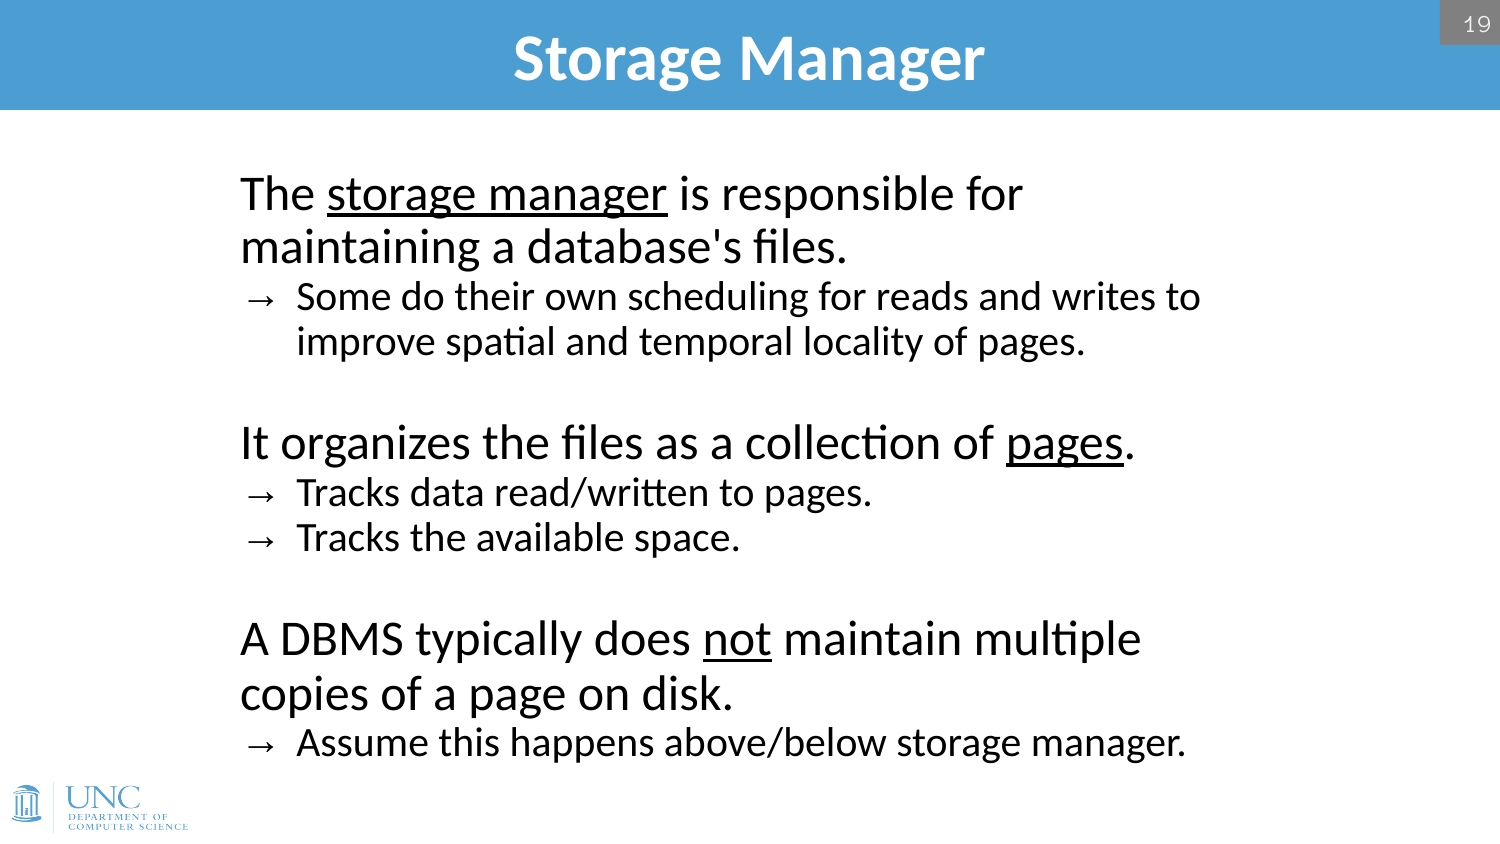

19
# Storage Manager
The storage manager is responsible for maintaining a database's files.
Some do their own scheduling for reads and writes to improve spatial and temporal locality of pages.

It organizes the files as a collection of pages.
Tracks data read/written to pages.
Tracks the available space.

A DBMS typically does not maintain multiple copies of a page on disk.
Assume this happens above/below storage manager.